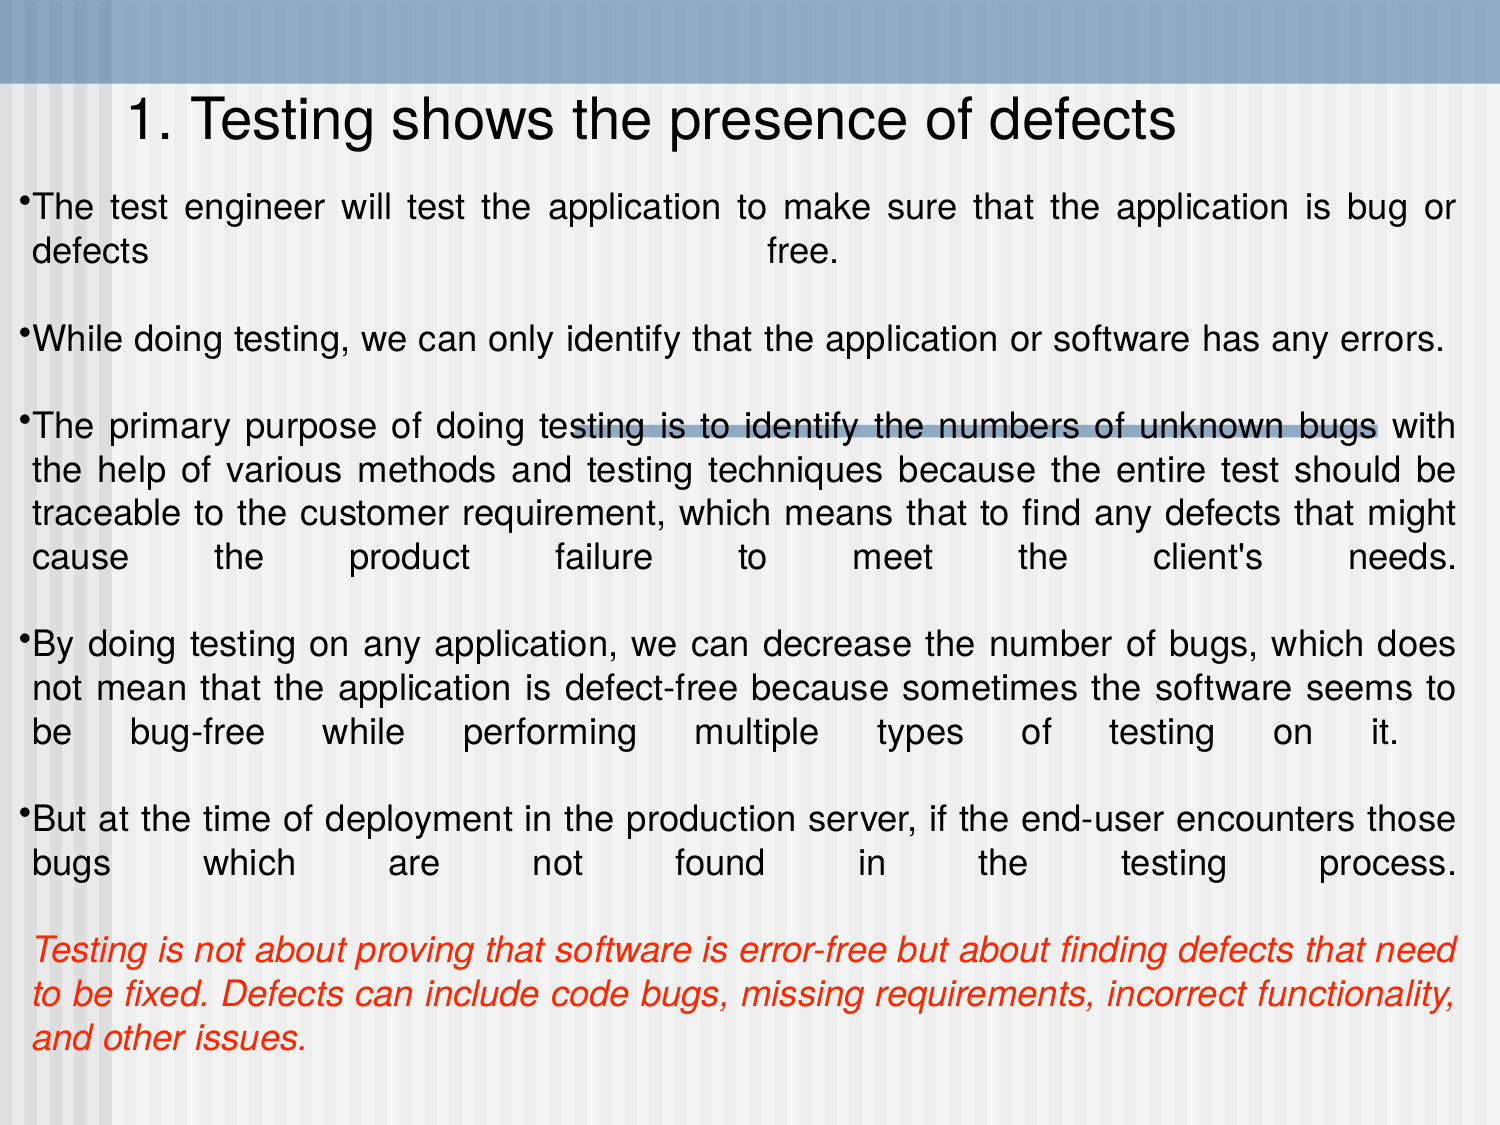

# 1. Testing shows the presence of defects
The test engineer will test the application to make sure that the application is bug or defects free.
While doing testing, we can only identify that the application or software has any errors.
The primary purpose of doing testing is to identify the numbers of unknown bugs with the help of various methods and testing techniques because the entire test should be traceable to the customer requirement, which means that to find any defects that might cause the product failure to meet the client's needs.
By doing testing on any application, we can decrease the number of bugs, which does not mean that the application is defect-free because sometimes the software seems to be bug-free while performing multiple types of testing on it.
But at the time of deployment in the production server, if the end-user encounters those bugs which are not found in the testing process.
Testing is not about proving that software is error-free but about finding defects that need to be fixed. Defects can include code bugs, missing requirements, incorrect functionality, and other issues.
33